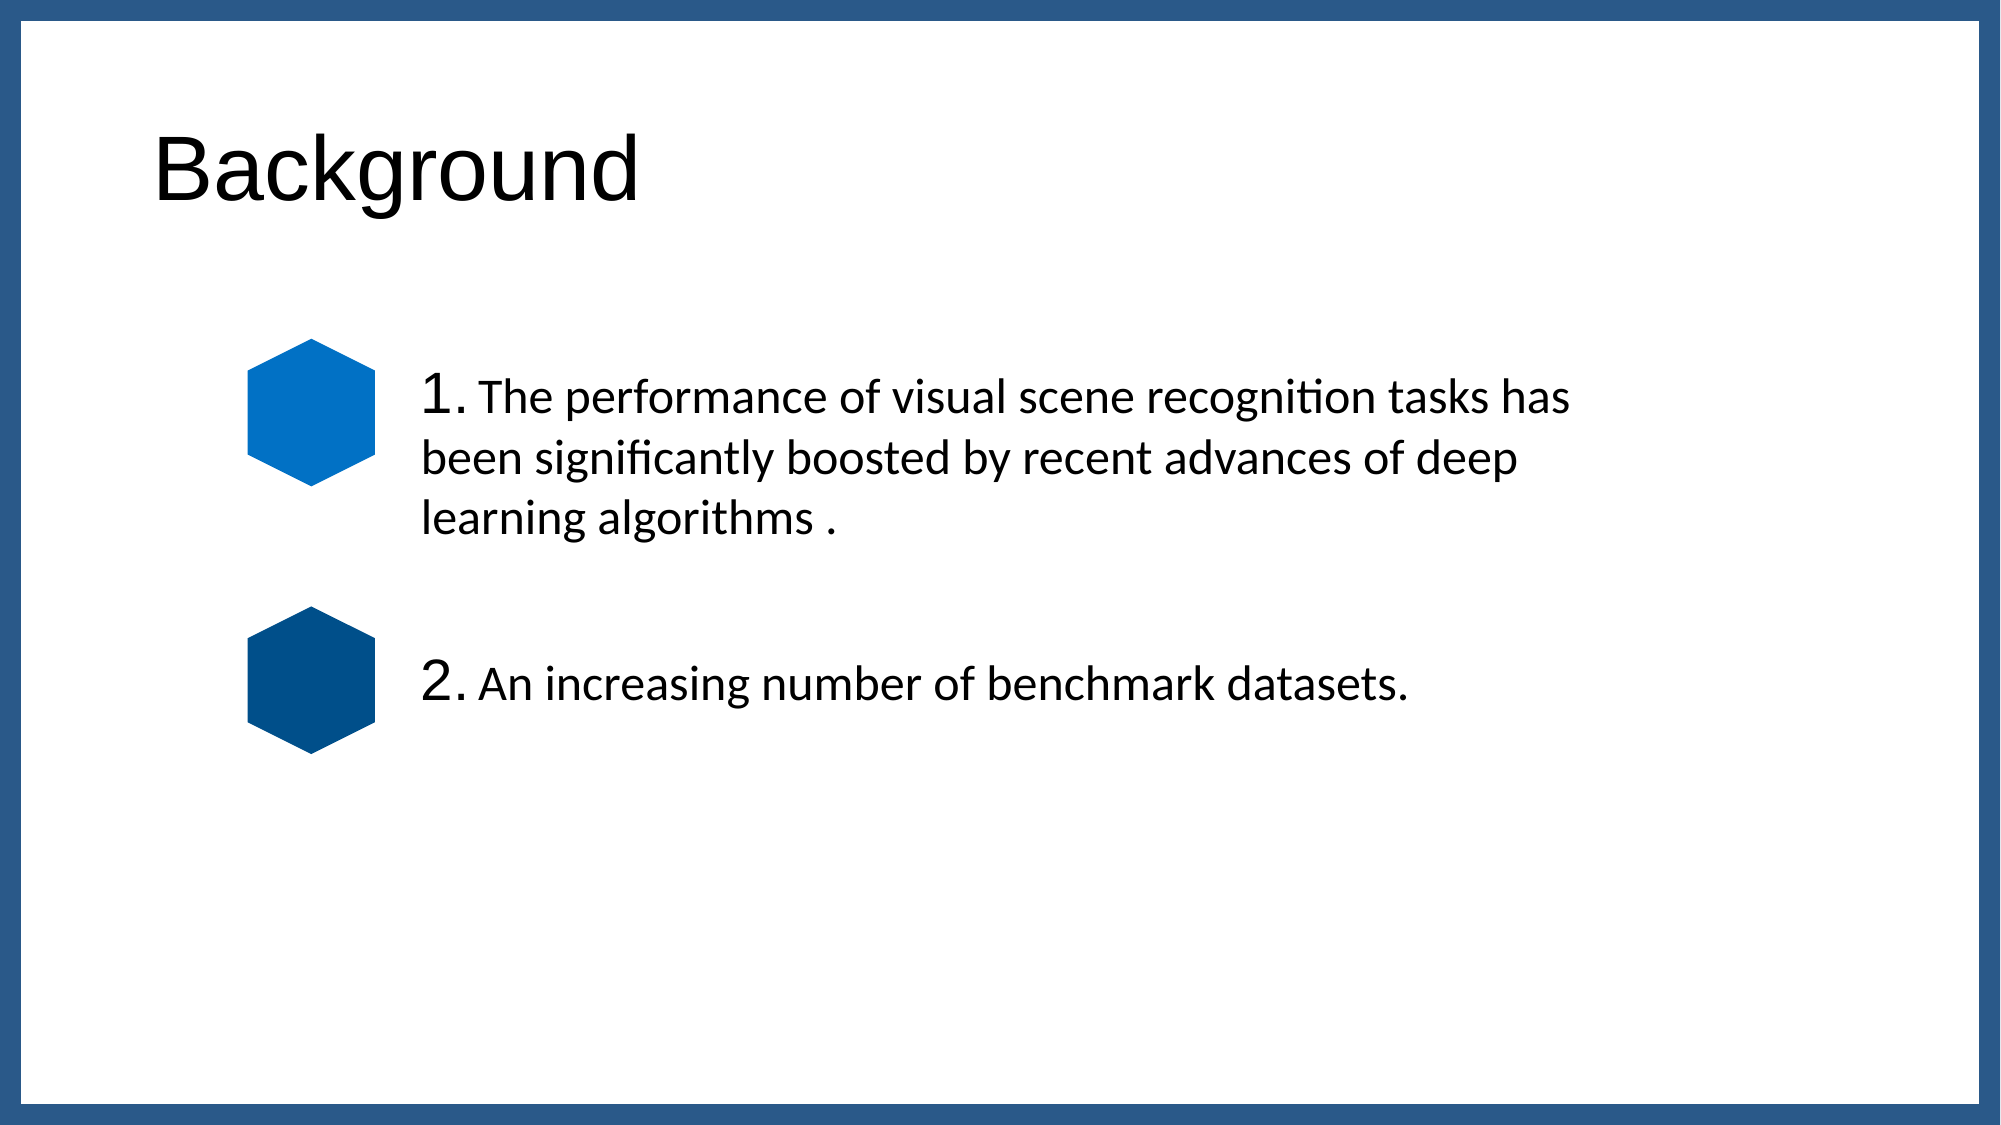

# Background
1. The performance of visual scene recognition tasks has been significantly boosted by recent advances of deep learning algorithms .

2. An increasing number of benchmark datasets.